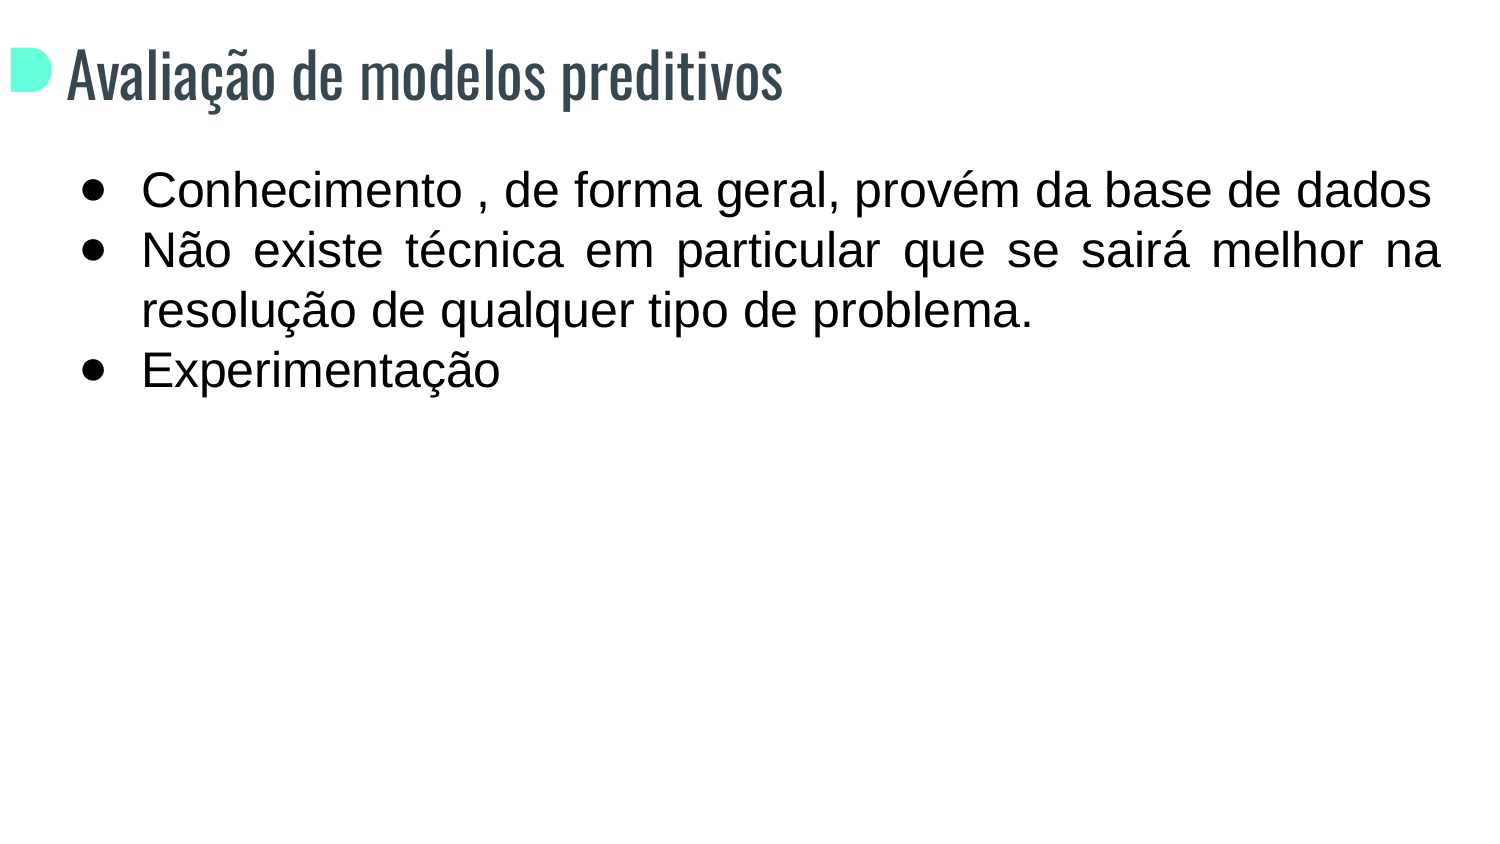

# Avaliação de modelos preditivos

Conhecimento , de forma geral, provém da base de dados
Não existe técnica em particular que se sairá melhor na resolução de qualquer tipo de problema.
Experimentação